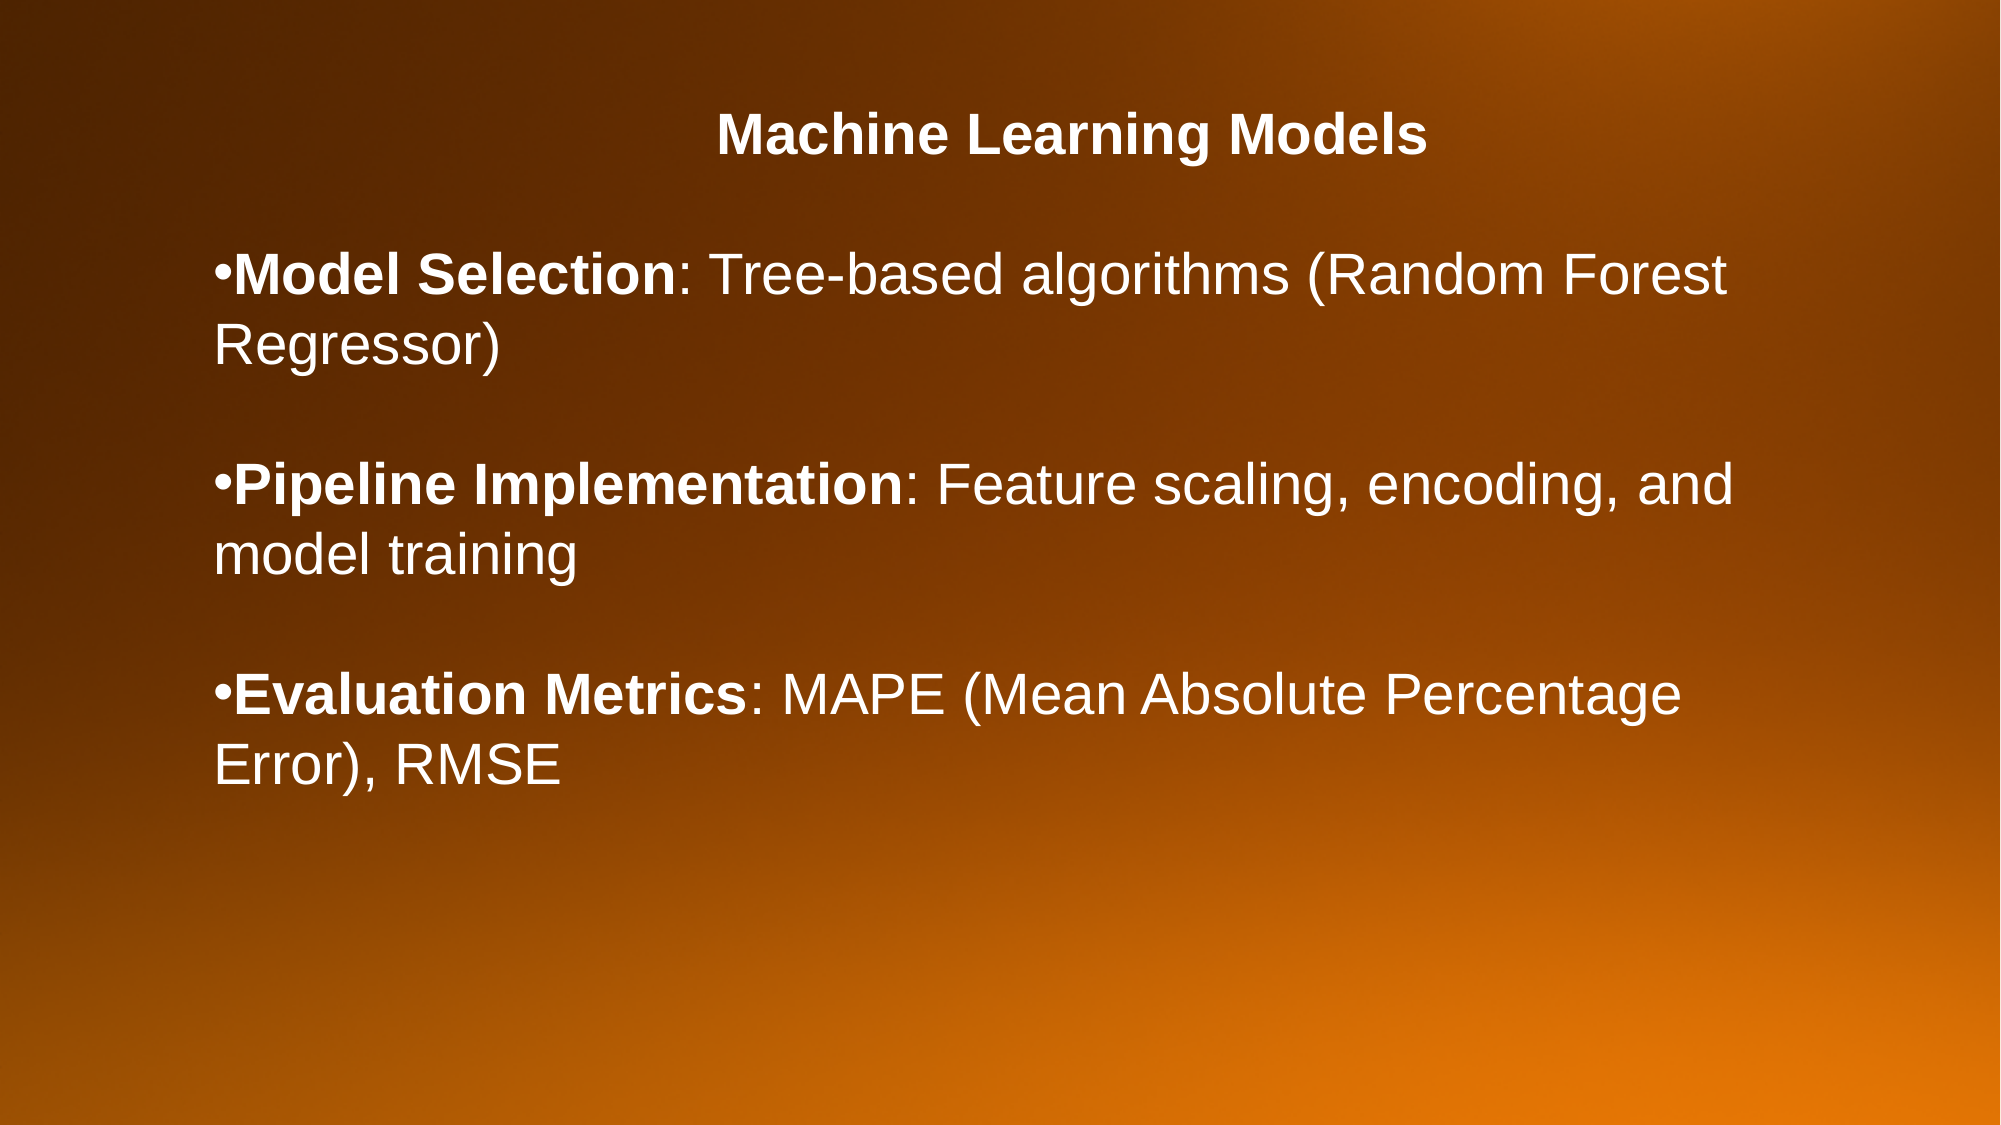

Machine Learning Models

Model Selection: Tree-based algorithms (Random Forest Regressor)

Pipeline Implementation: Feature scaling, encoding, and model training

Evaluation Metrics: MAPE (Mean Absolute Percentage Error), RMSE